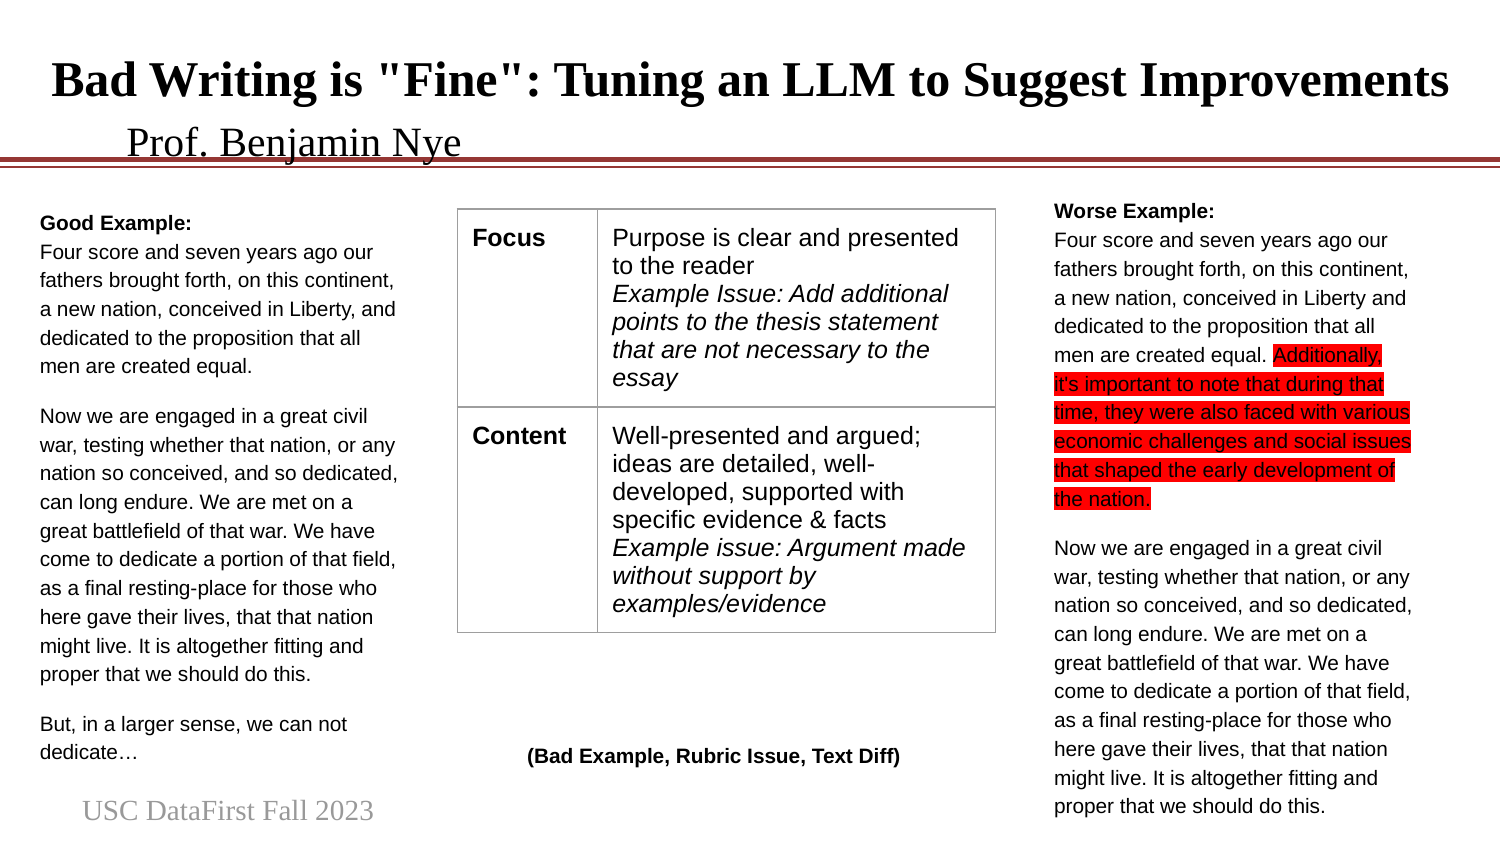

Bad Writing is "Fine": Tuning an LLM to Suggest Improvements       Prof. Benjamin Nye
#
Worse Example:
Four score and seven years ago our fathers brought forth, on this continent, a new nation, conceived in Liberty and dedicated to the proposition that all men are created equal. Additionally, it's important to note that during that time, they were also faced with various economic challenges and social issues that shaped the early development of the nation.
Now we are engaged in a great civil war, testing whether that nation, or any nation so conceived, and so dedicated, can long endure. We are met on a great battlefield of that war. We have come to dedicate a portion of that field, as a final resting-place for those who here gave their lives, that that nation might live. It is altogether fitting and proper that we should do this.
Good Example:
Four score and seven years ago our fathers brought forth, on this continent, a new nation, conceived in Liberty, and dedicated to the proposition that all men are created equal.
Now we are engaged in a great civil war, testing whether that nation, or any nation so conceived, and so dedicated, can long endure. We are met on a great battlefield of that war. We have come to dedicate a portion of that field, as a final resting-place for those who here gave their lives, that that nation might live. It is altogether fitting and proper that we should do this.
But, in a larger sense, we can not dedicate…
| Focus | Purpose is clear and presented to the reader Example Issue: Add additional points to the thesis statement that are not necessary to the essay |
| --- | --- |
| Content | Well-presented and argued; ideas are detailed, well-developed, supported with specific evidence & facts Example issue: Argument made without support by examples/evidence |
(Bad Example, Rubric Issue, Text Diff)
USC DataFirst Fall 2023